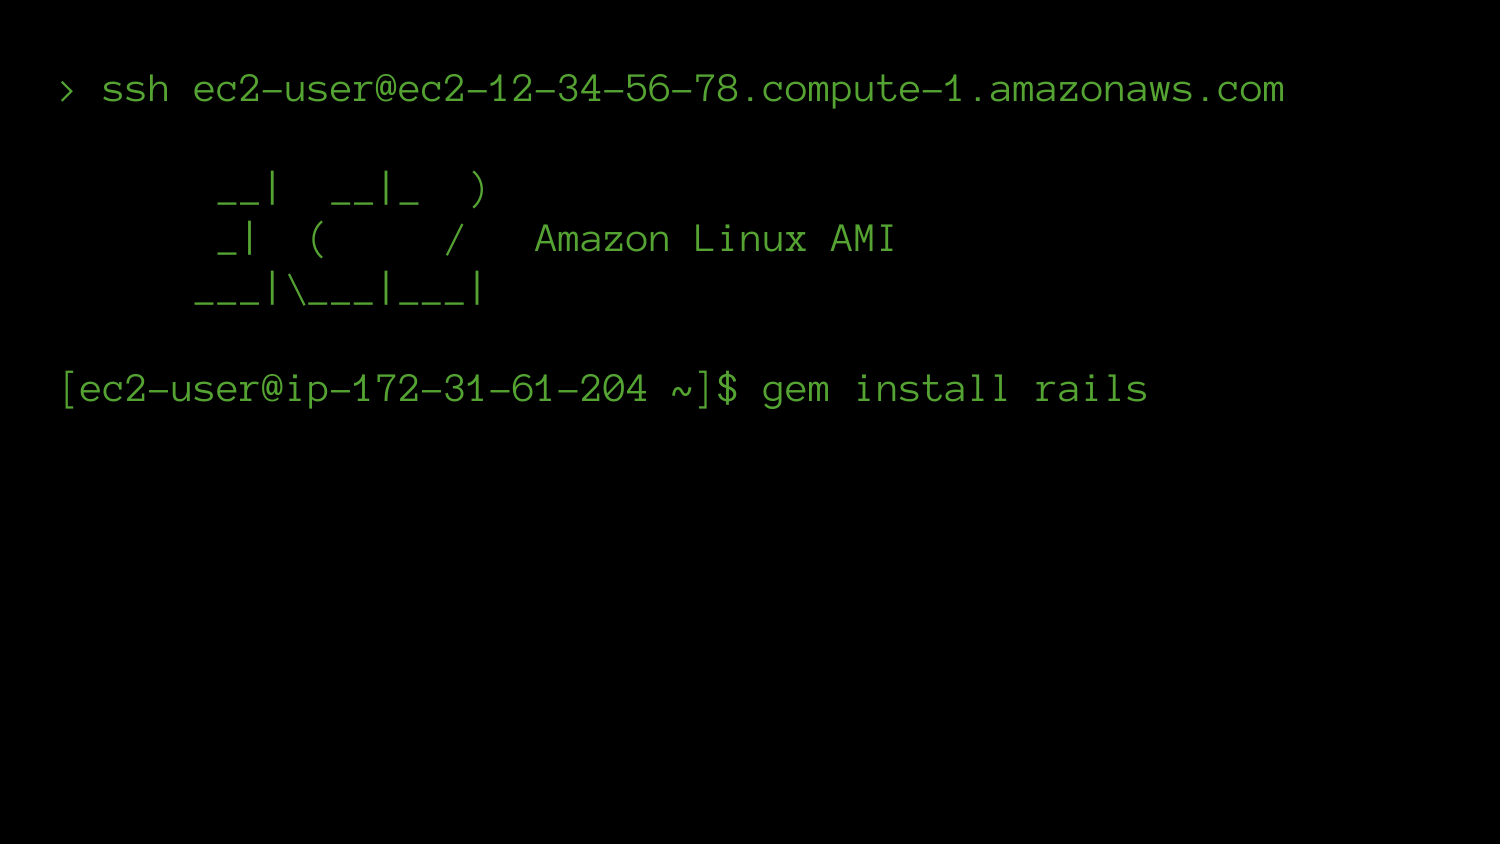

> ssh ec2-user@ec2-12-34-56-78.compute-1.amazonaws.com

       __|  __|_  )
       _|  (     /   Amazon Linux AMI
      ___|\___|___|

[ec2-user@ip-172-31-61-204 ~]$ gem install rails